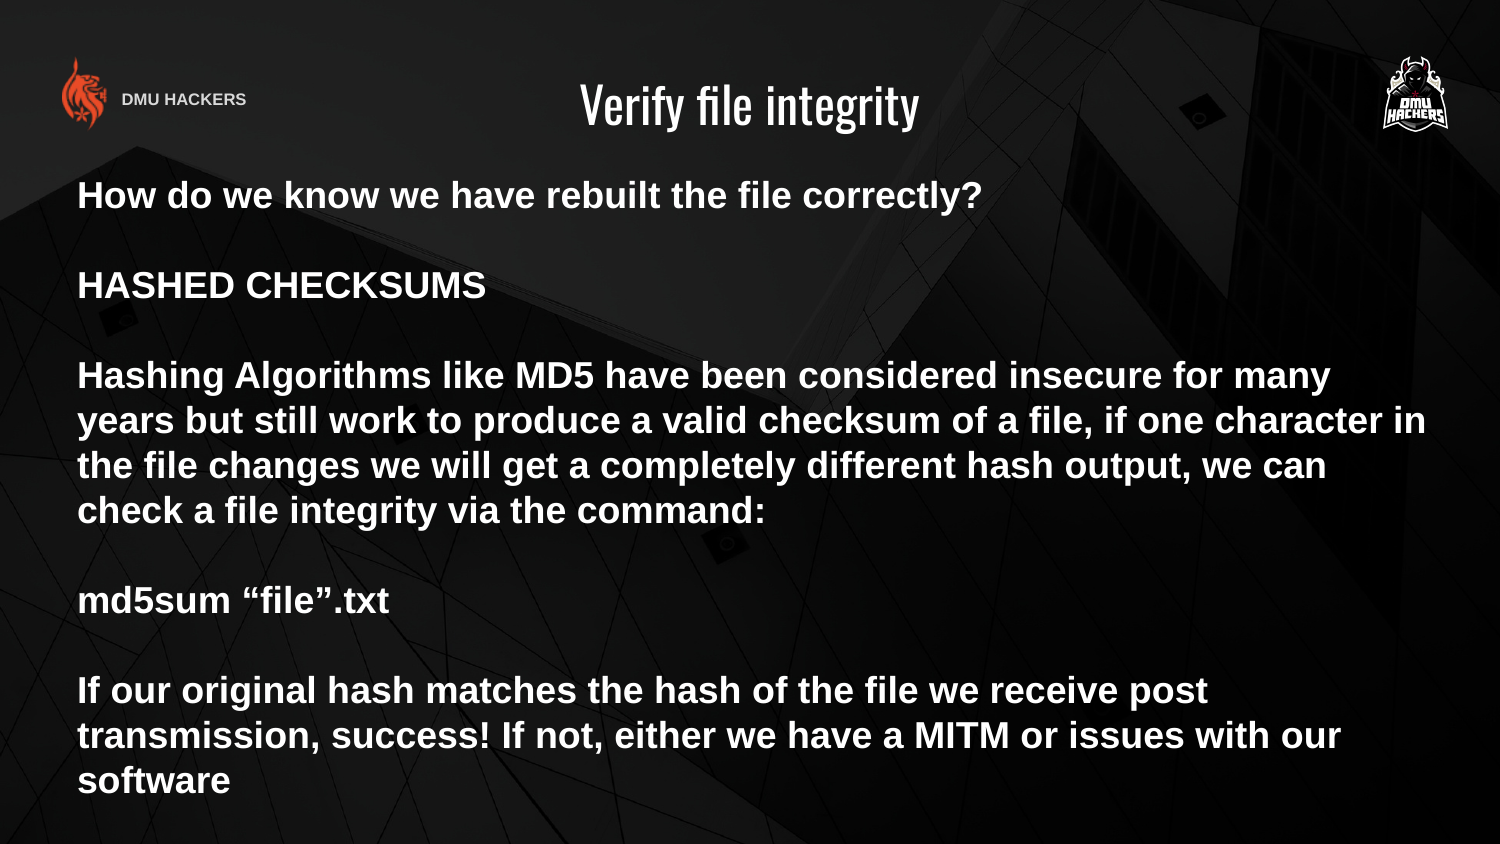

Verify file integrity
DMU HACKERS
How do we know we have rebuilt the file correctly?

HASHED CHECKSUMS

Hashing Algorithms like MD5 have been considered insecure for many years but still work to produce a valid checksum of a file, if one character in the file changes we will get a completely different hash output, we can check a file integrity via the command:

md5sum “file”.txt
If our original hash matches the hash of the file we receive post transmission, success! If not, either we have a MITM or issues with our software